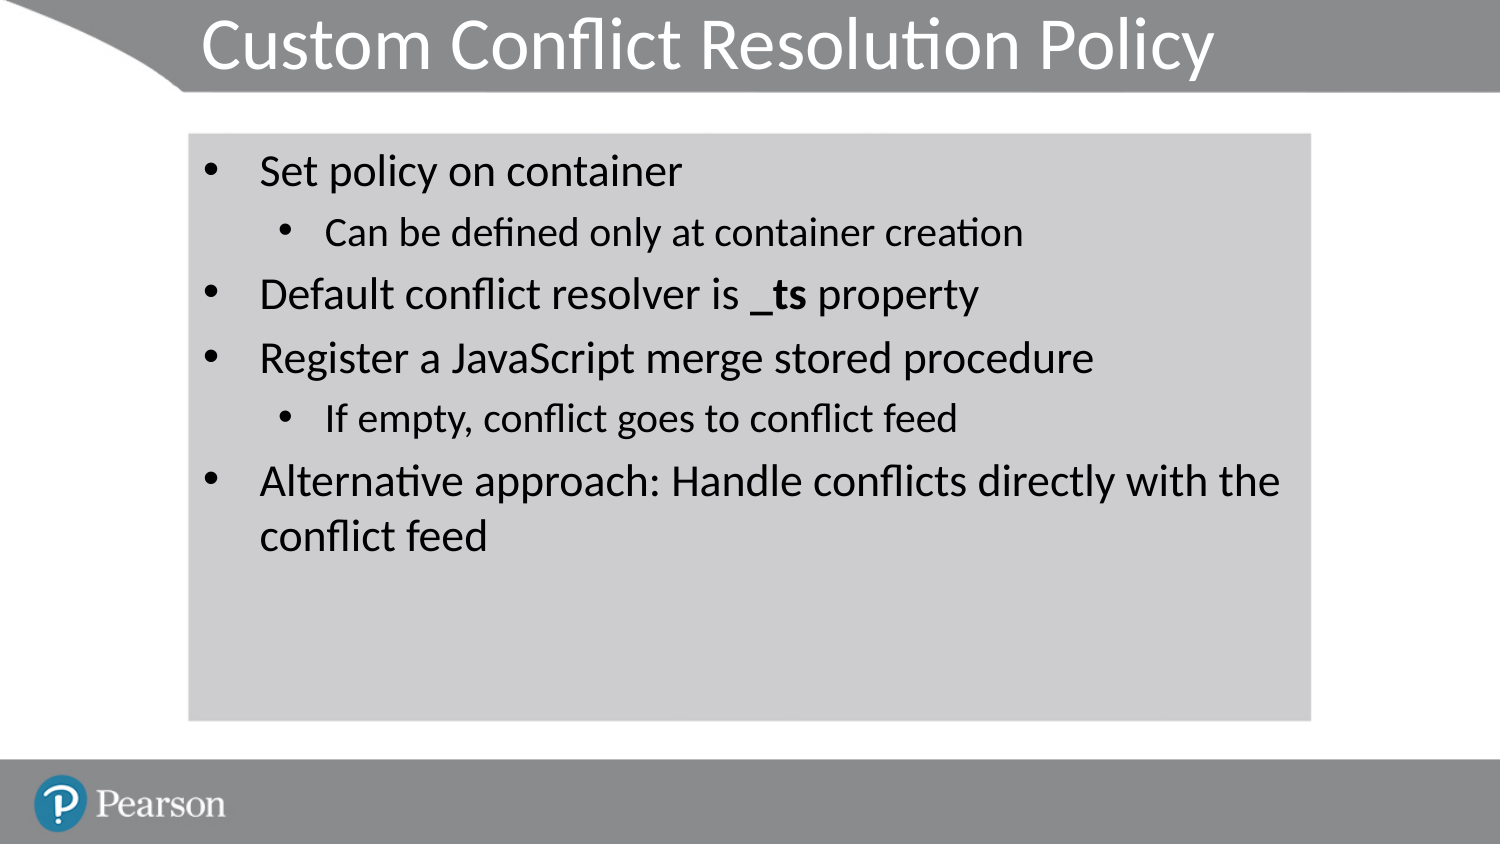

# Custom Conflict Resolution Policy
Set policy on container
Can be defined only at container creation
Default conflict resolver is _ts property
Register a JavaScript merge stored procedure
If empty, conflict goes to conflict feed
Alternative approach: Handle conflicts directly with the conflict feed